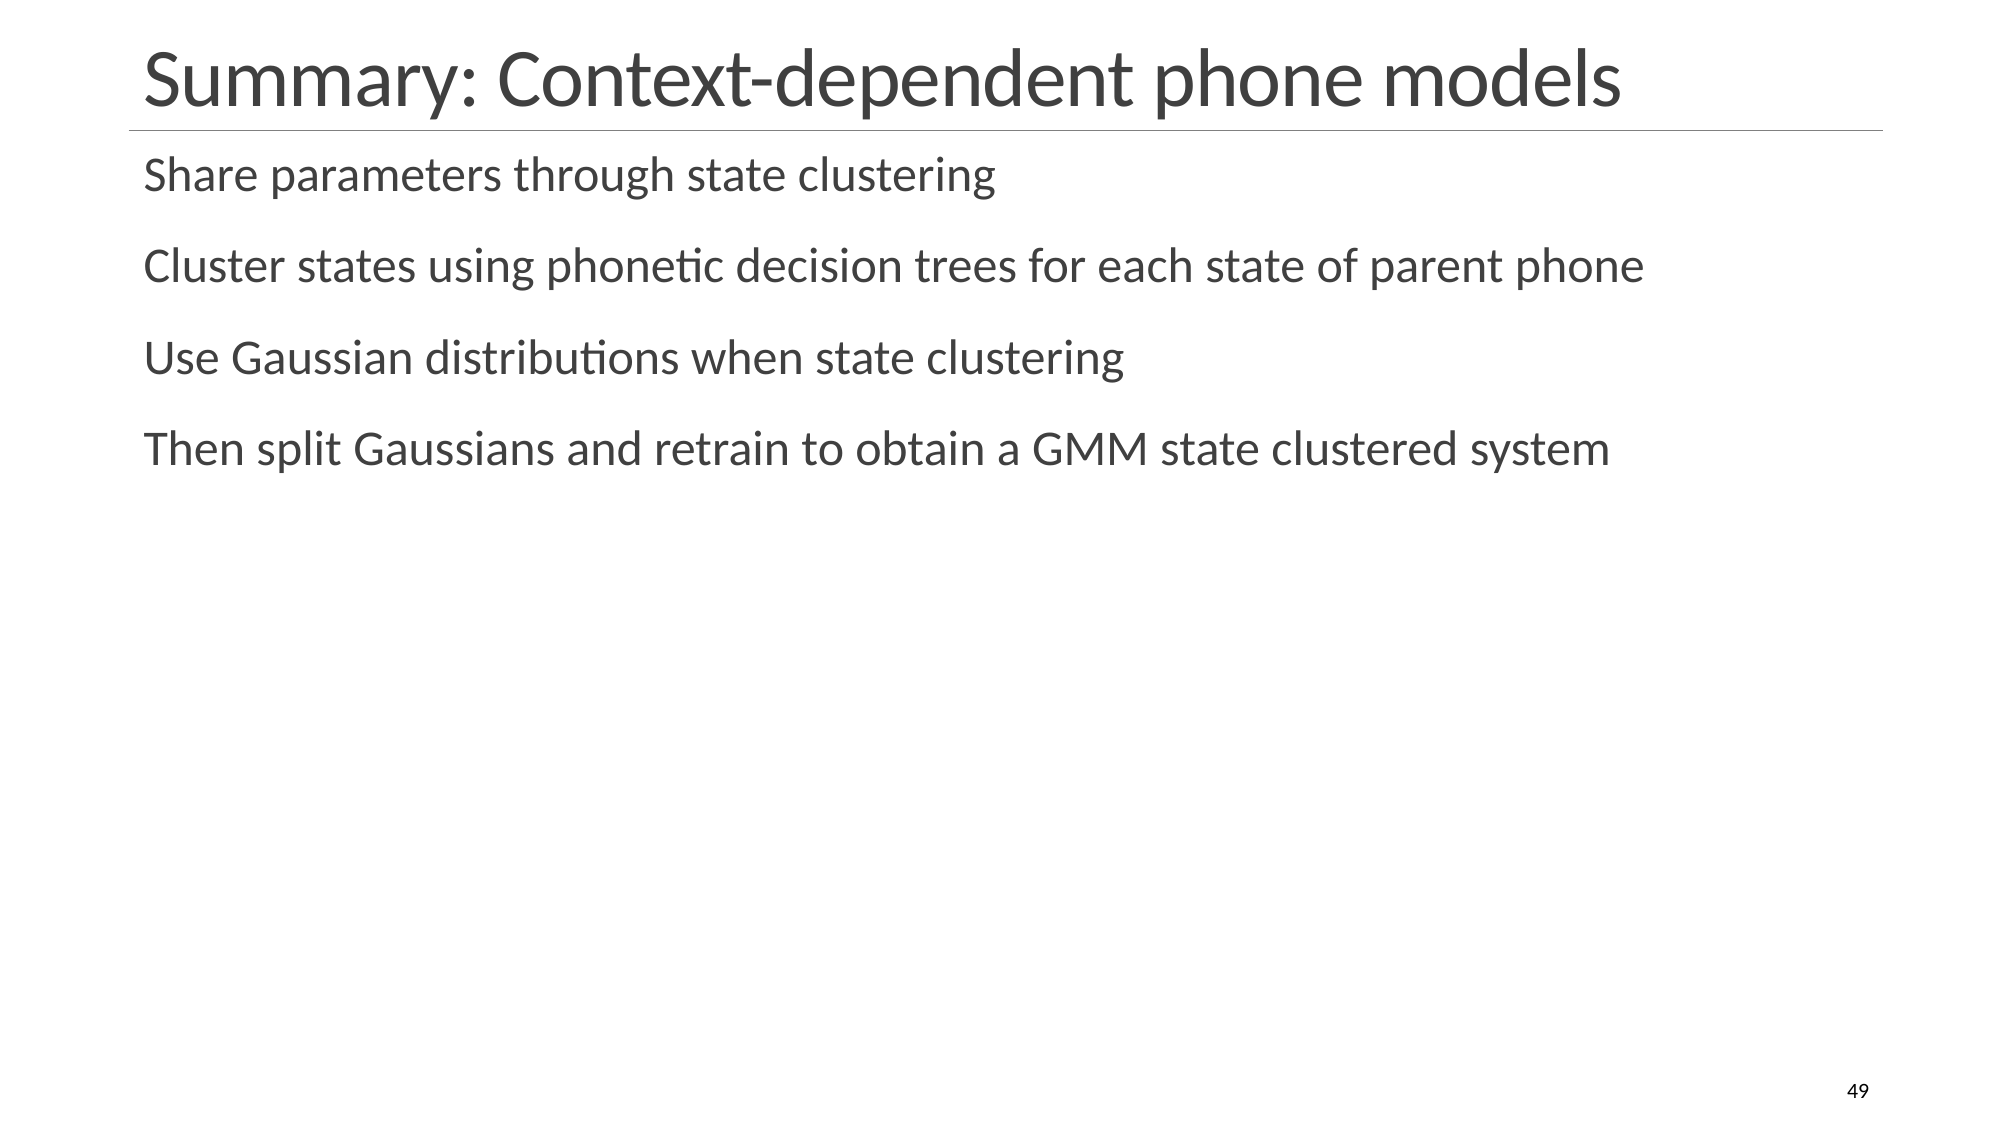

# Summary: Context-dependent phone models
Share parameters through state clustering
Cluster states using phonetic decision trees for each state of parent phone
Use Gaussian distributions when state clustering
Then split Gaussians and retrain to obtain a GMM state clustered system
49